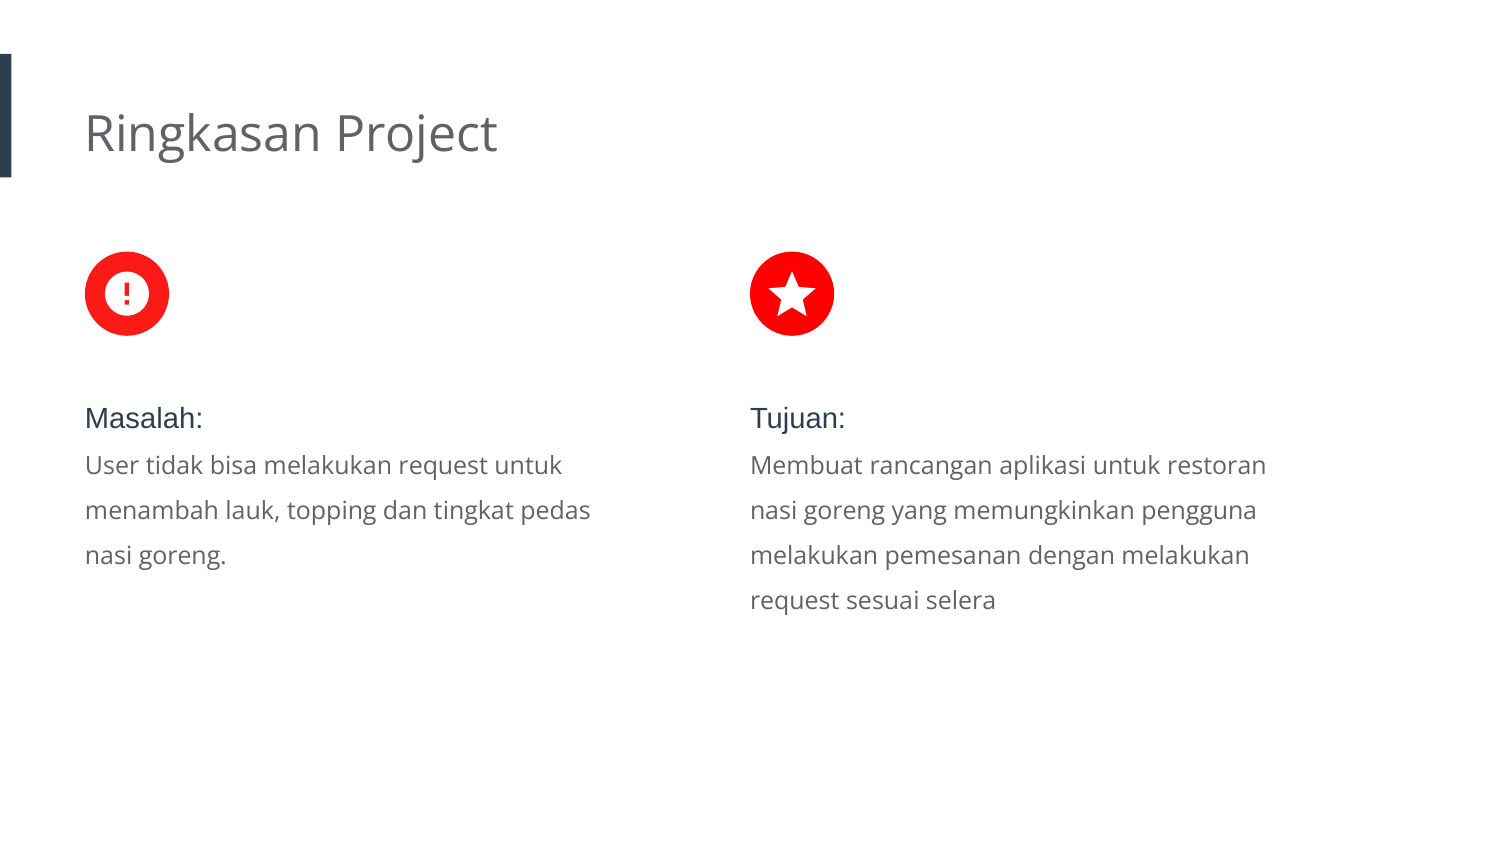

Ringkasan Project

Masalah:
User tidak bisa melakukan request untuk menambah lauk, topping dan tingkat pedas nasi goreng.
Tujuan:
Membuat rancangan aplikasi untuk restoran nasi goreng yang memungkinkan pengguna melakukan pemesanan dengan melakukan request sesuai selera